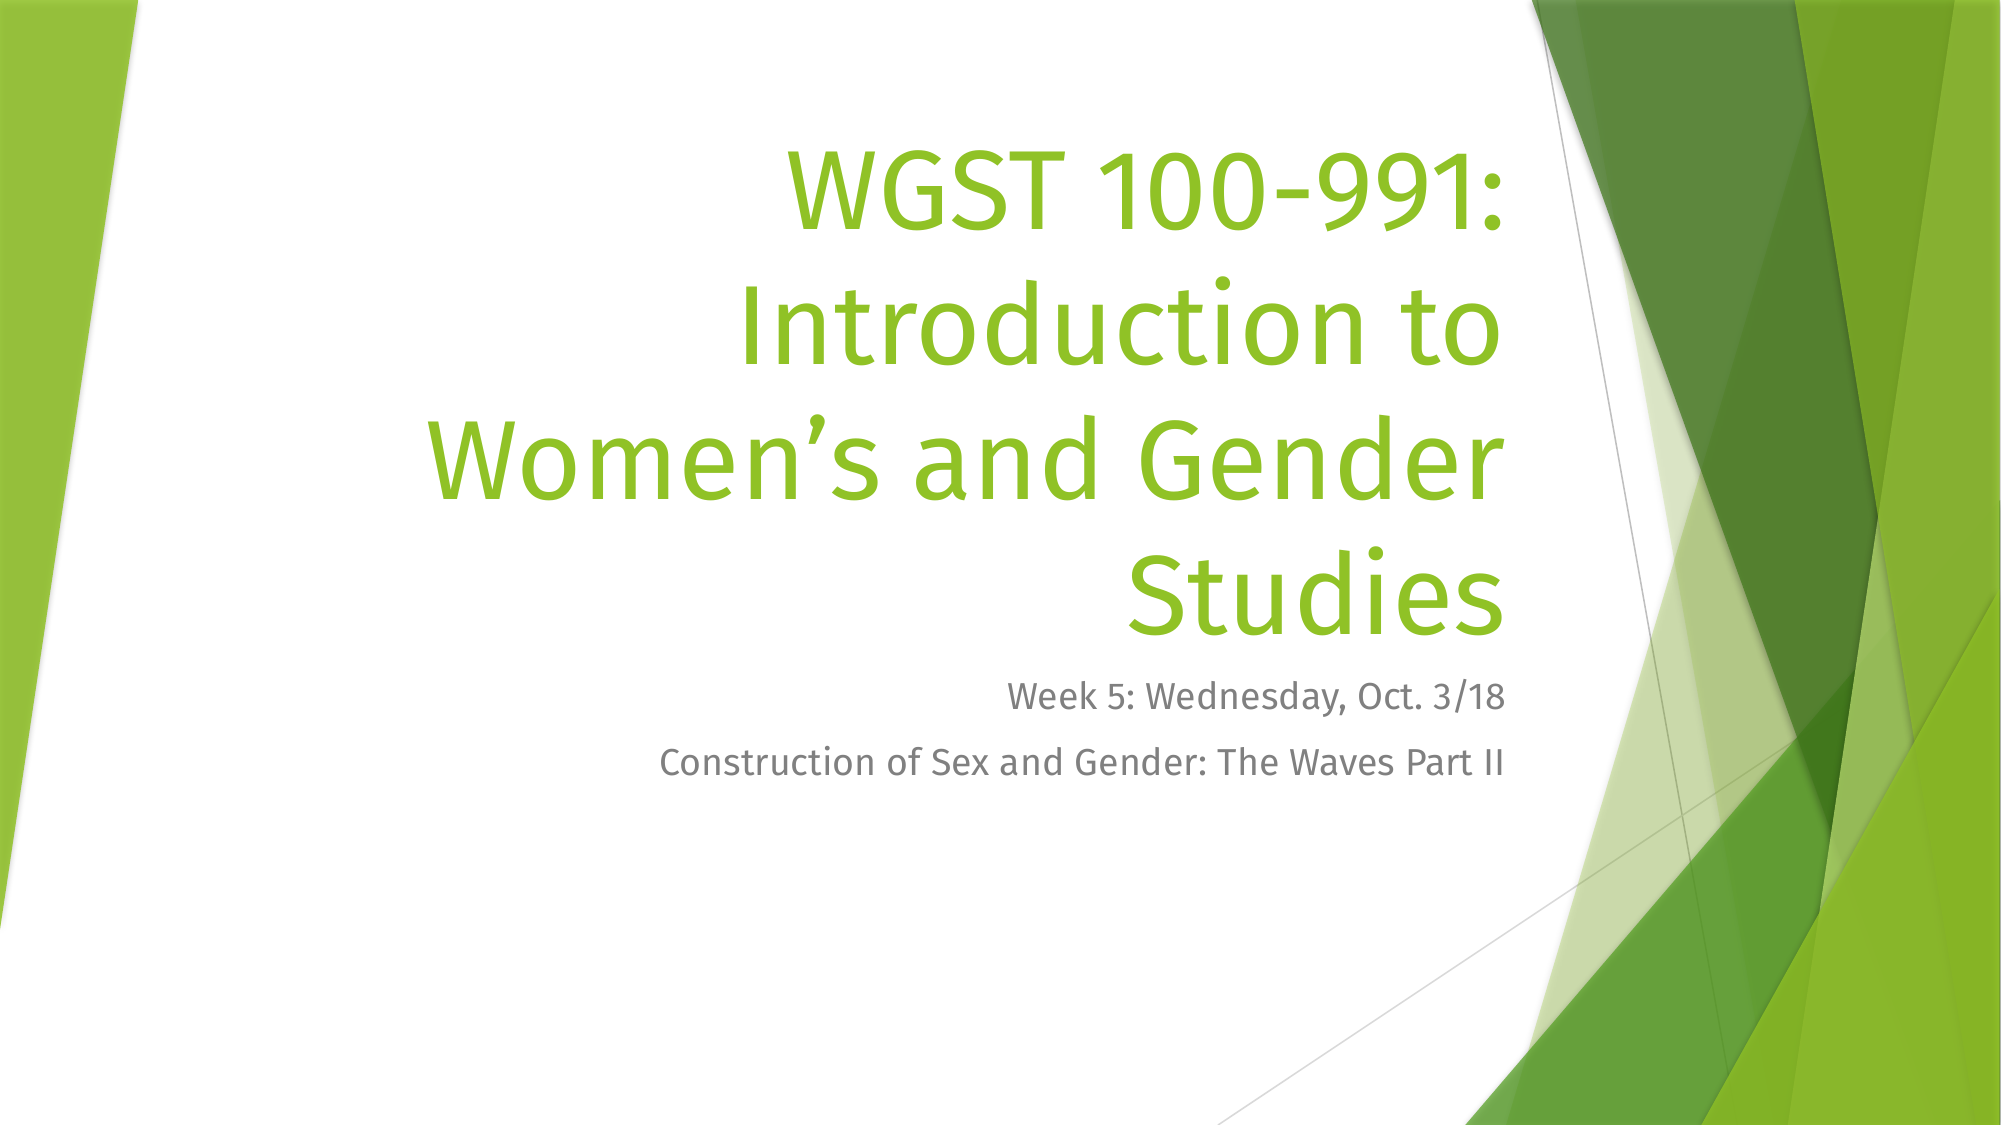

# WGST 100-991: Introduction to Women’s and Gender Studies
Week 5: Wednesday, Oct. 3/18
Construction of Sex and Gender: The Waves Part II